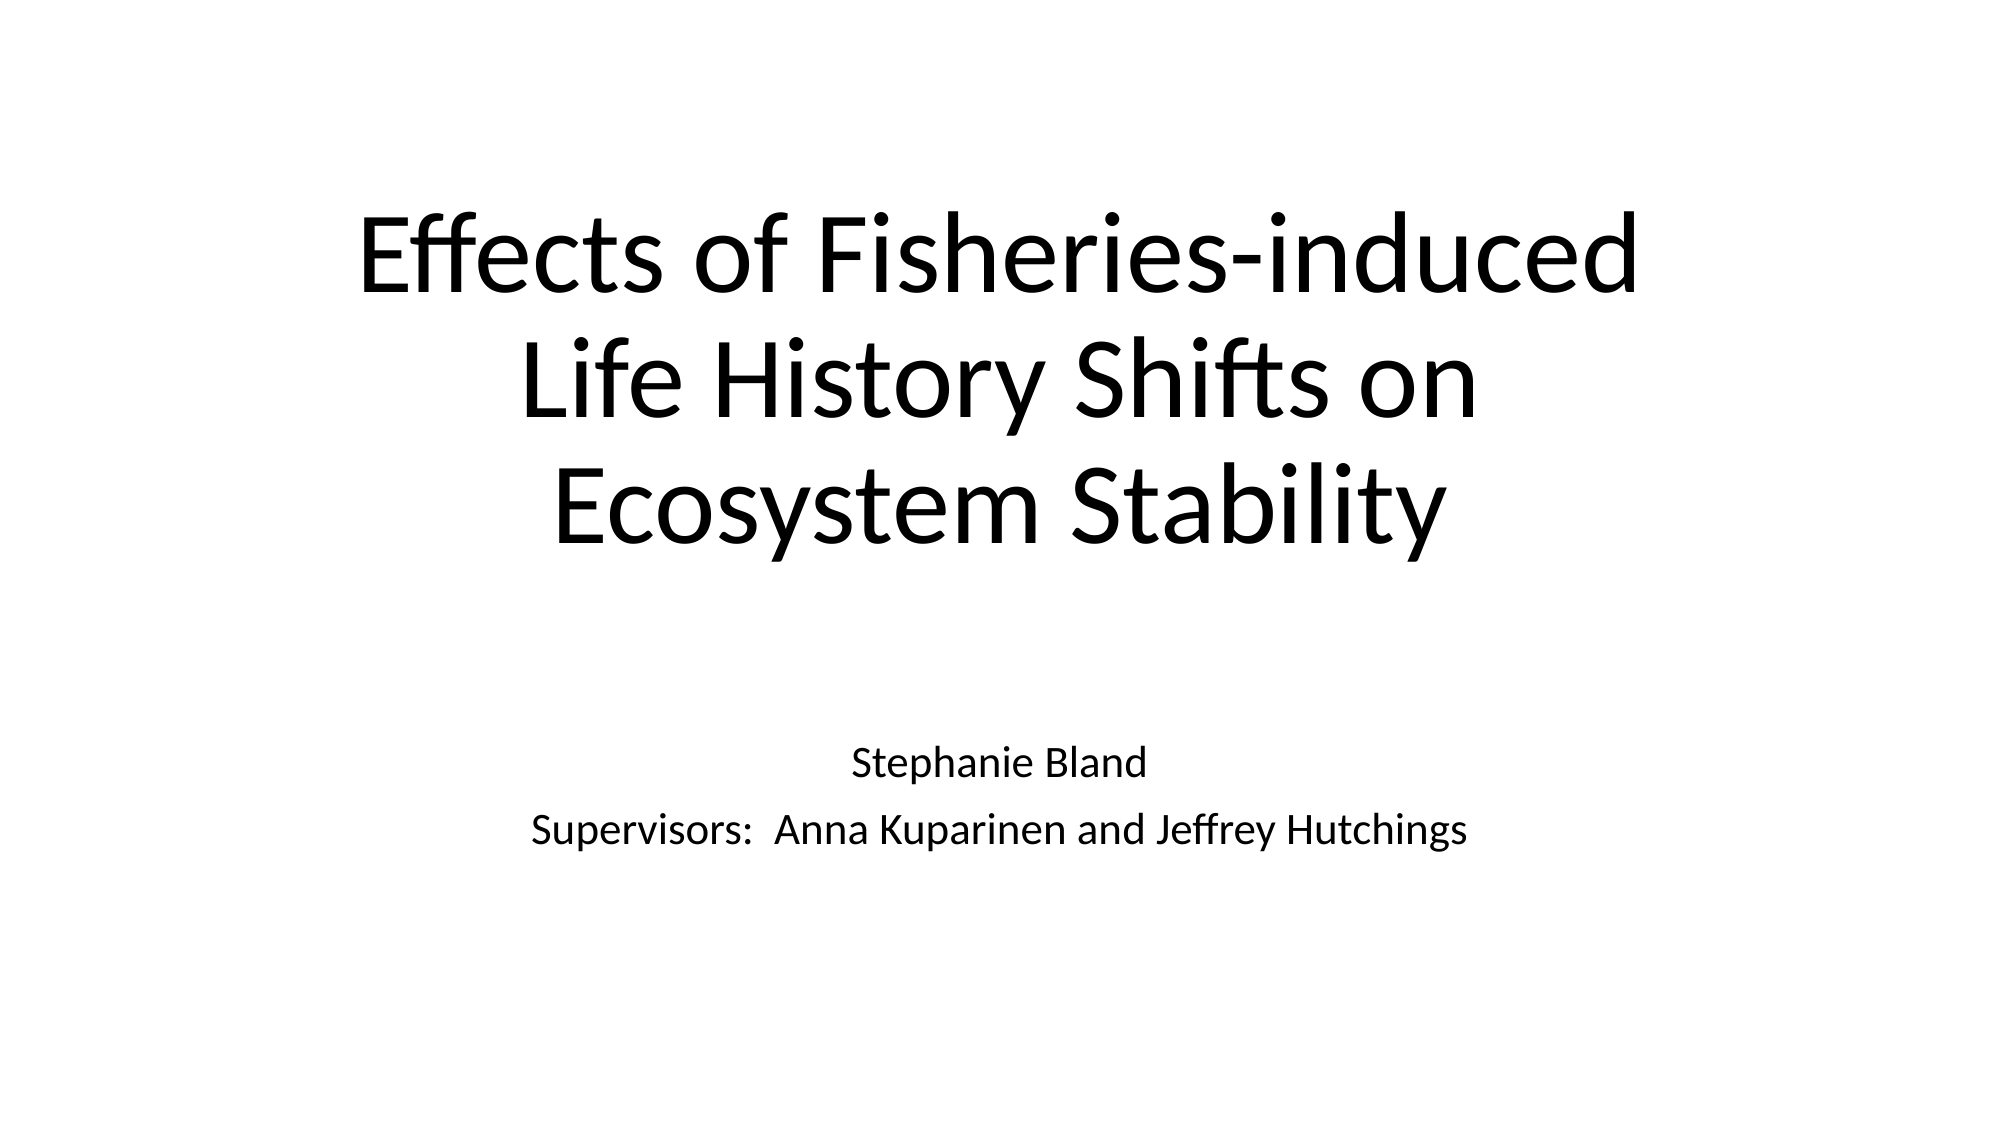

# Effects of Fisheries-induced Life History Shifts on Ecosystem Stability

Stephanie Bland
Supervisors:  Anna Kuparinen and Jeffrey Hutchings